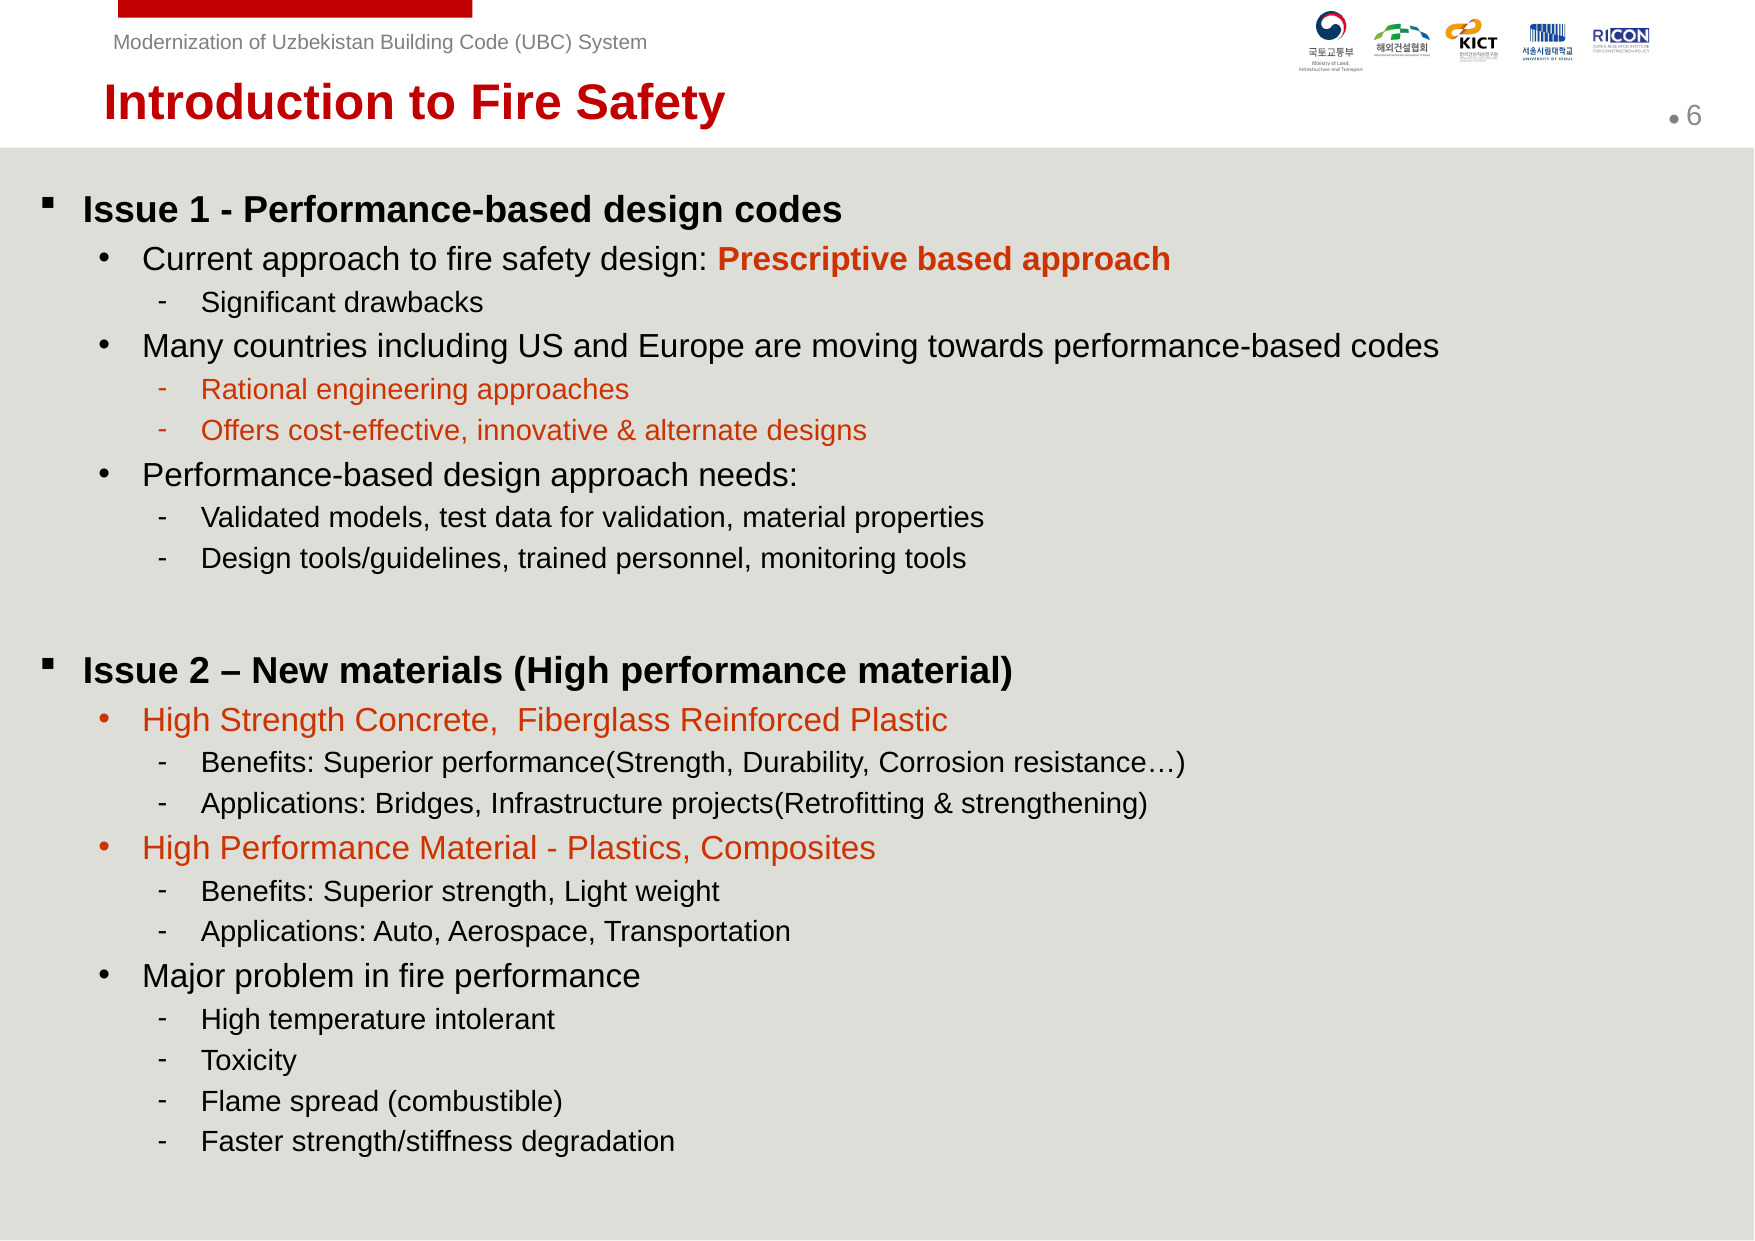

Introduction to Fire Safety
Issue 1 - Performance-based design codes
Current approach to fire safety design: Prescriptive based approach
Significant drawbacks
Many countries including US and Europe are moving towards performance-based codes
Rational engineering approaches
Offers cost-effective, innovative & alternate designs
Performance-based design approach needs:
Validated models, test data for validation, material properties
Design tools/guidelines, trained personnel, monitoring tools

Issue 2 – New materials (High performance material)
High Strength Concrete,  Fiberglass Reinforced Plastic
Benefits: Superior performance(Strength, Durability, Corrosion resistance…)
Applications: Bridges, Infrastructure projects(Retrofitting & strengthening)
High Performance Material - Plastics, Composites
Benefits: Superior strength, Light weight
Applications: Auto, Aerospace, Transportation
Major problem in fire performance
High temperature intolerant
Toxicity
Flame spread (combustible)
Faster strength/stiffness degradation